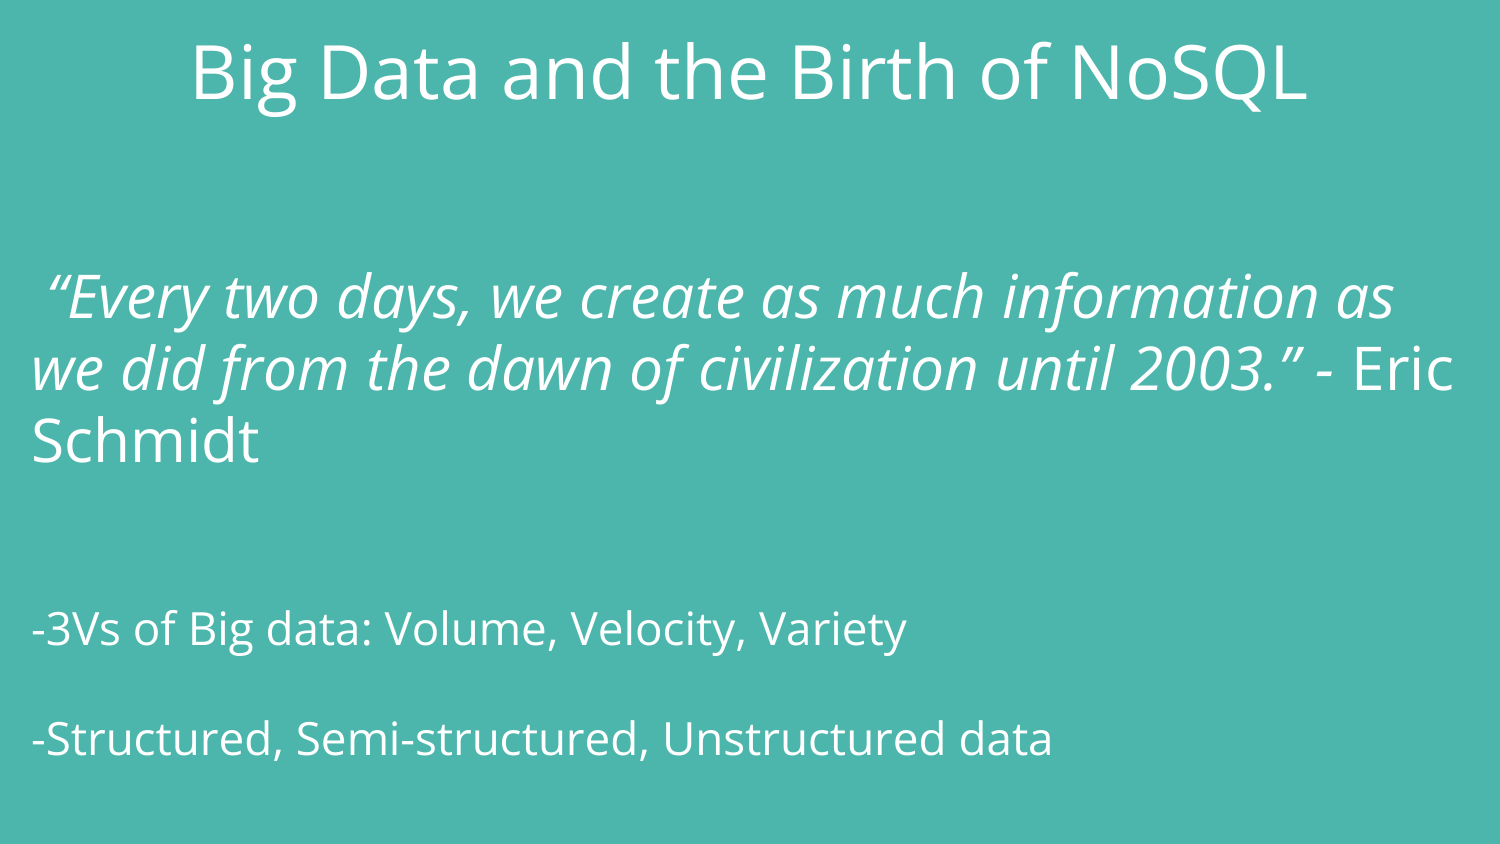

Big Data and the Birth of NoSQL
 “Every two days, we create as much information as we did from the dawn of civilization until 2003.” - Eric Schmidt

-3Vs of Big data: Volume, Velocity, Variety
-Structured, Semi-structured, Unstructured data